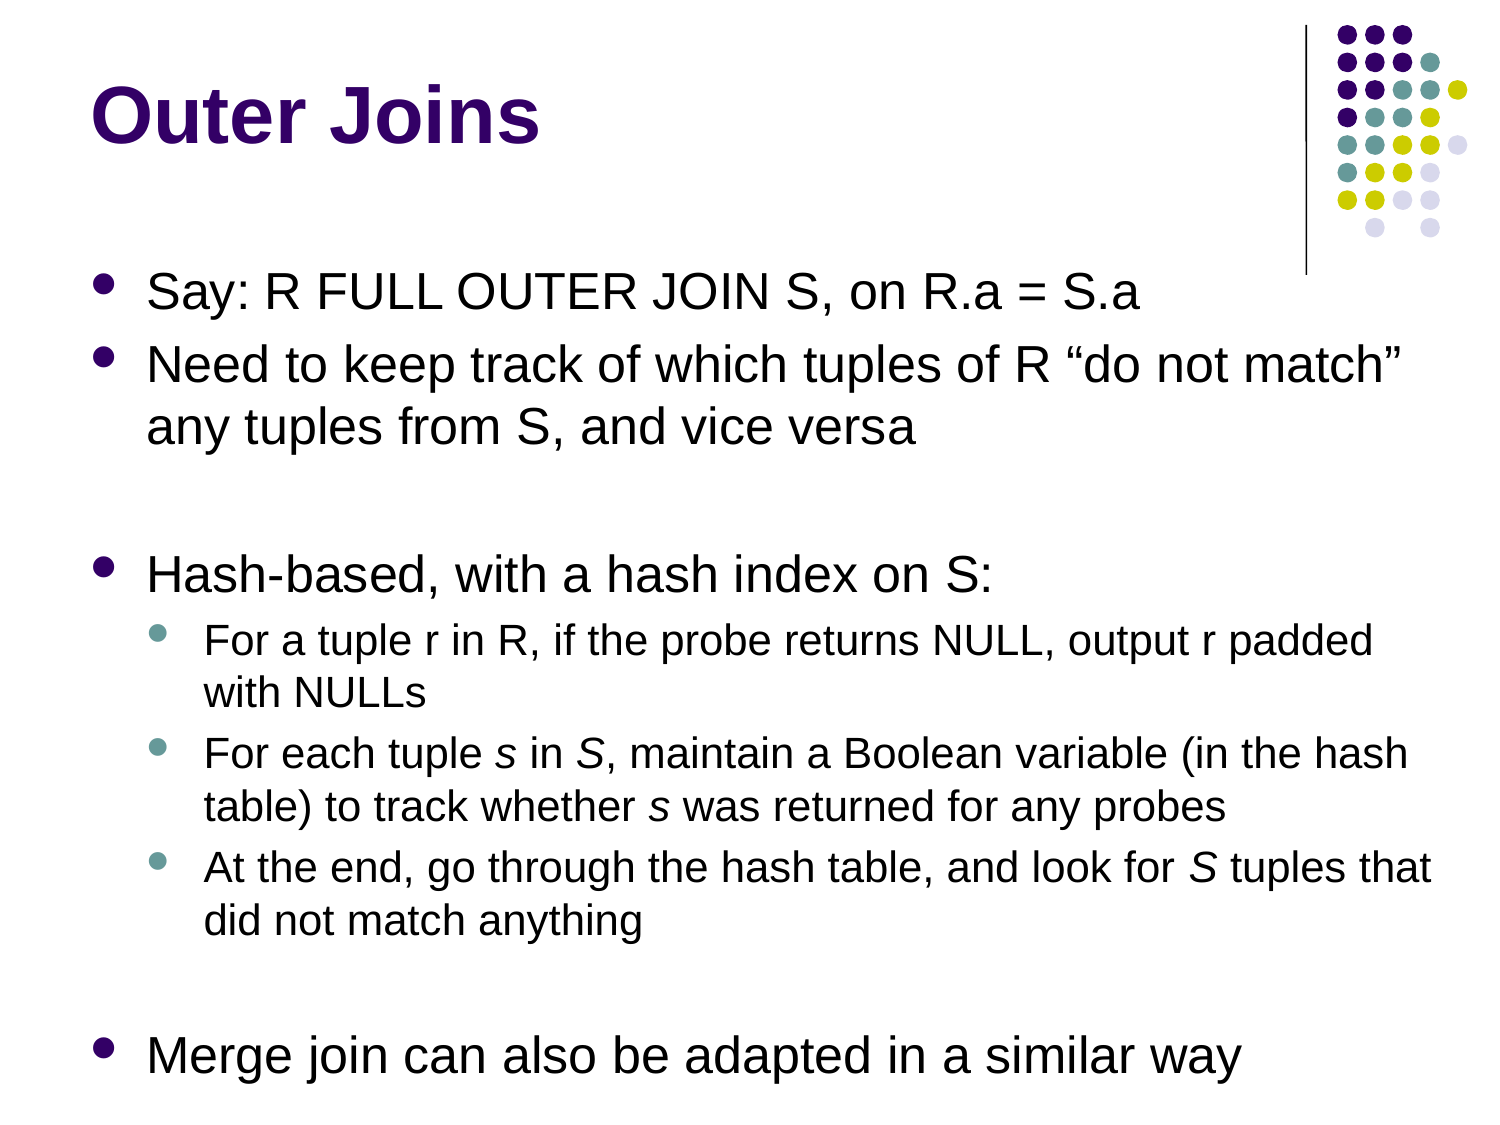

# Outer Joins
Say: R FULL OUTER JOIN S, on R.a = S.a
Need to keep track of which tuples of R “do not match” any tuples from S, and vice versa

Hash-based, with a hash index on S:
For a tuple r in R, if the probe returns NULL, output r padded with NULLs
For each tuple s in S, maintain a Boolean variable (in the hash table) to track whether s was returned for any probes
At the end, go through the hash table, and look for S tuples that did not match anything

Merge join can also be adapted in a similar way